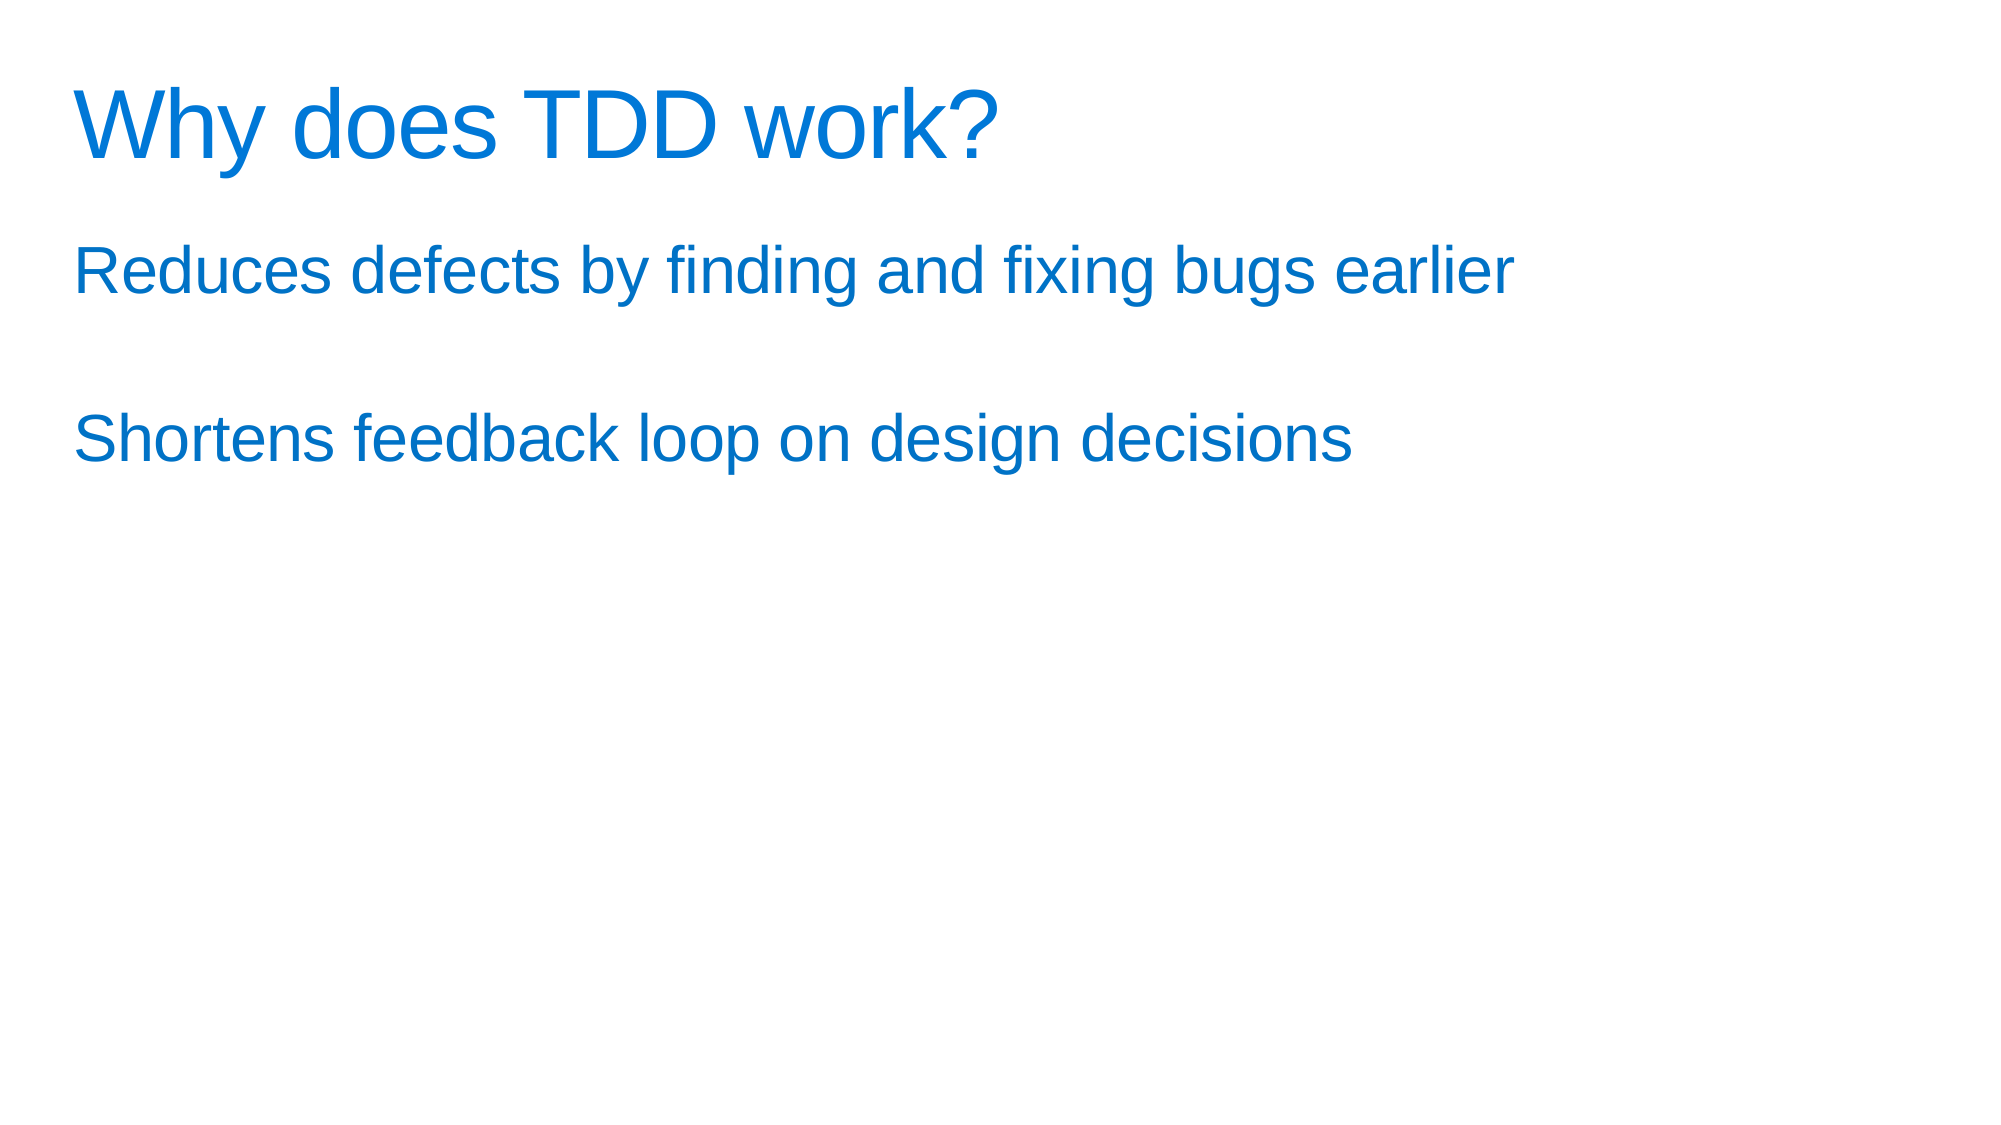

# Why does TDD work?
Reduces defects by finding and fixing bugs earlier

Shortens feedback loop on design decisions